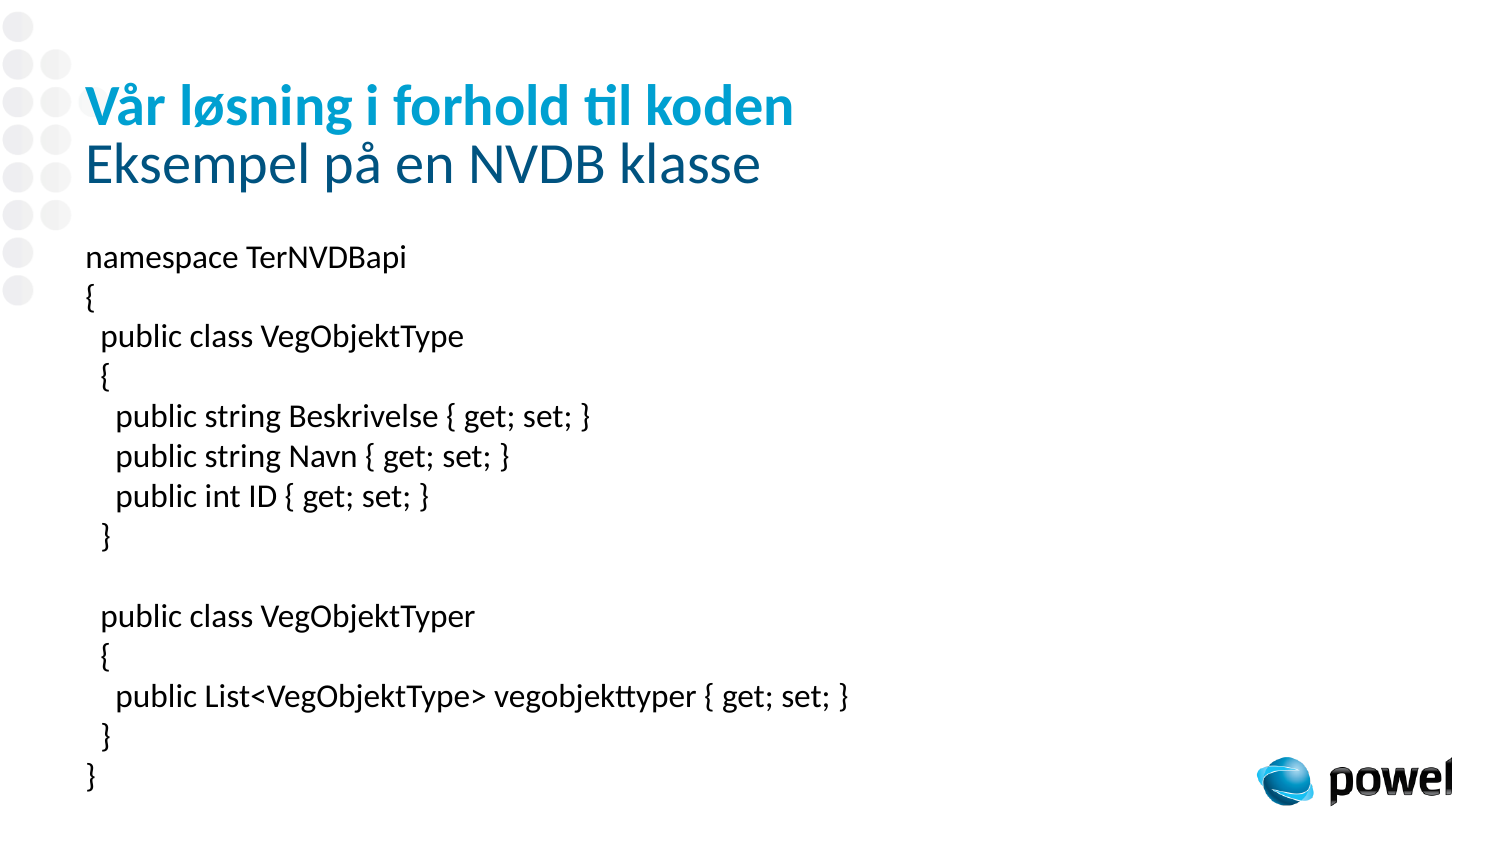

# Vår løsning i forhold til koden
Eksempel på en NVDB klasse
namespace TerNVDBapi
{
  public class VegObjektType
  {
    public string Beskrivelse { get; set; }
    public string Navn { get; set; }
    public int ID { get; set; }
  }

  public class VegObjektTyper
  {
    public List<VegObjektType> vegobjekttyper { get; set; }
  }
}